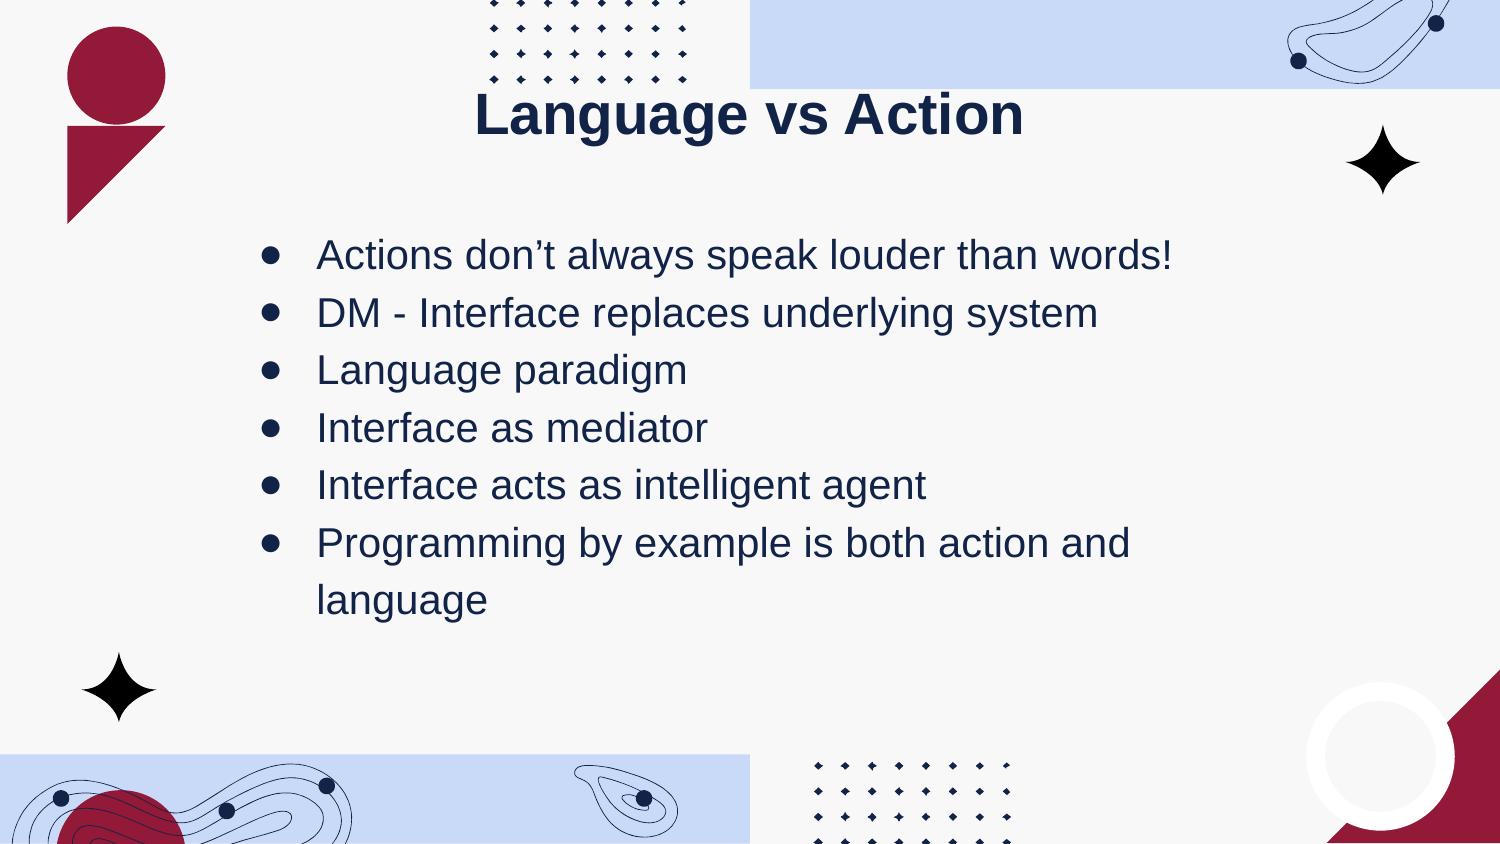

# Language vs Action
Actions don’t always speak louder than words!
DM - Interface replaces underlying system
Language paradigm
Interface as mediator
Interface acts as intelligent agent
Programming by example is both action and language